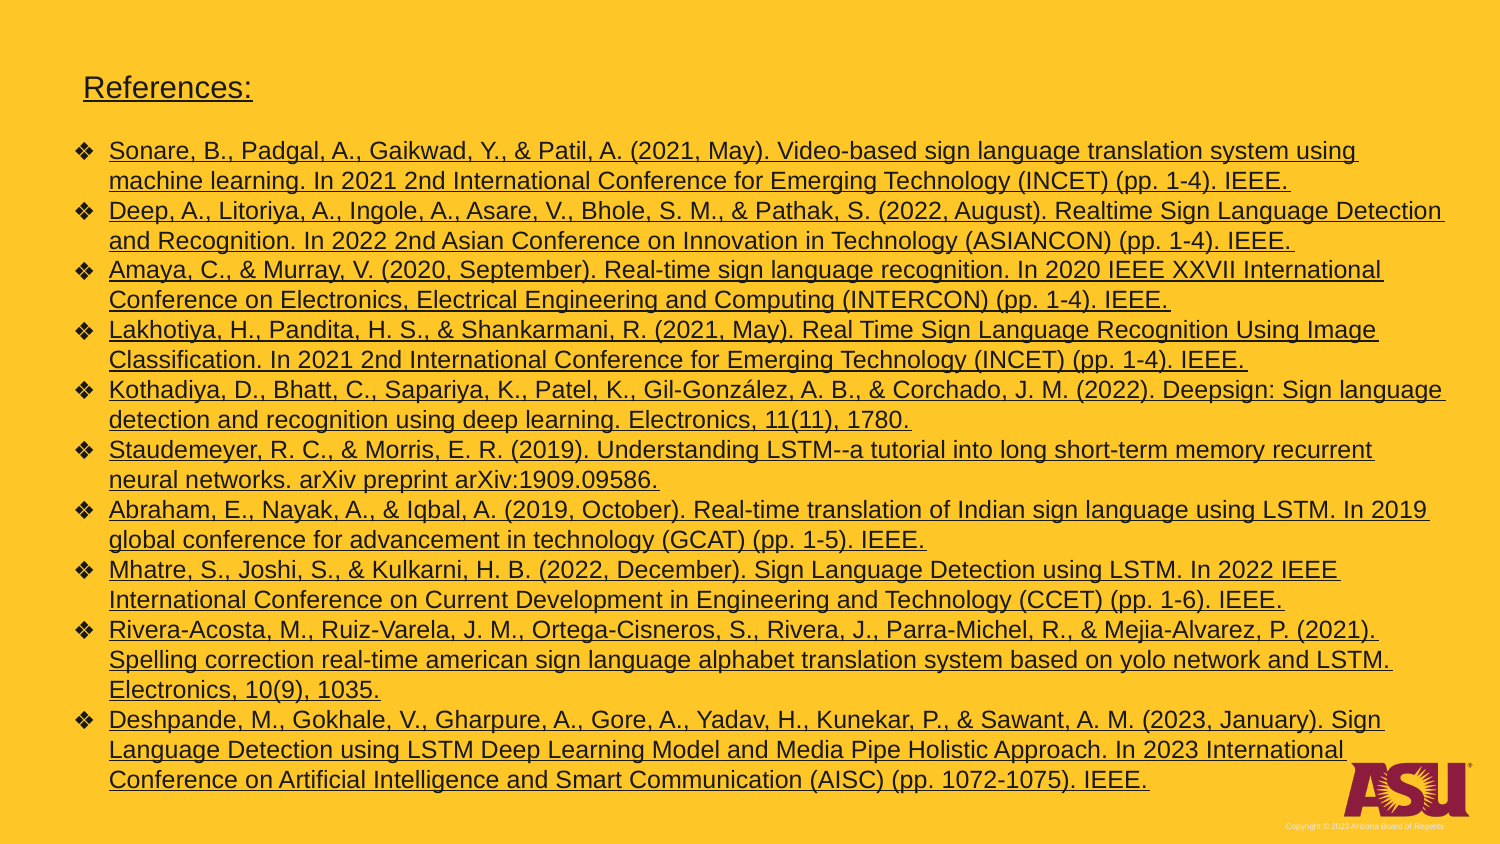

#
References:
Sonare, B., Padgal, A., Gaikwad, Y., & Patil, A. (2021, May). Video-based sign language translation system using machine learning. In 2021 2nd International Conference for Emerging Technology (INCET) (pp. 1-4). IEEE.
Deep, A., Litoriya, A., Ingole, A., Asare, V., Bhole, S. M., & Pathak, S. (2022, August). Realtime Sign Language Detection and Recognition. In 2022 2nd Asian Conference on Innovation in Technology (ASIANCON) (pp. 1-4). IEEE.
Amaya, C., & Murray, V. (2020, September). Real-time sign language recognition. In 2020 IEEE XXVII International Conference on Electronics, Electrical Engineering and Computing (INTERCON) (pp. 1-4). IEEE.
Lakhotiya, H., Pandita, H. S., & Shankarmani, R. (2021, May). Real Time Sign Language Recognition Using Image Classification. In 2021 2nd International Conference for Emerging Technology (INCET) (pp. 1-4). IEEE.
Kothadiya, D., Bhatt, C., Sapariya, K., Patel, K., Gil-González, A. B., & Corchado, J. M. (2022). Deepsign: Sign language detection and recognition using deep learning. Electronics, 11(11), 1780.
Staudemeyer, R. C., & Morris, E. R. (2019). Understanding LSTM--a tutorial into long short-term memory recurrent neural networks. arXiv preprint arXiv:1909.09586.
Abraham, E., Nayak, A., & Iqbal, A. (2019, October). Real-time translation of Indian sign language using LSTM. In 2019 global conference for advancement in technology (GCAT) (pp. 1-5). IEEE.
Mhatre, S., Joshi, S., & Kulkarni, H. B. (2022, December). Sign Language Detection using LSTM. In 2022 IEEE International Conference on Current Development in Engineering and Technology (CCET) (pp. 1-6). IEEE.
Rivera-Acosta, M., Ruiz-Varela, J. M., Ortega-Cisneros, S., Rivera, J., Parra-Michel, R., & Mejia-Alvarez, P. (2021). Spelling correction real-time american sign language alphabet translation system based on yolo network and LSTM. Electronics, 10(9), 1035.
Deshpande, M., Gokhale, V., Gharpure, A., Gore, A., Yadav, H., Kunekar, P., & Sawant, A. M. (2023, January). Sign Language Detection using LSTM Deep Learning Model and Media Pipe Holistic Approach. In 2023 International Conference on Artificial Intelligence and Smart Communication (AISC) (pp. 1072-1075). IEEE.